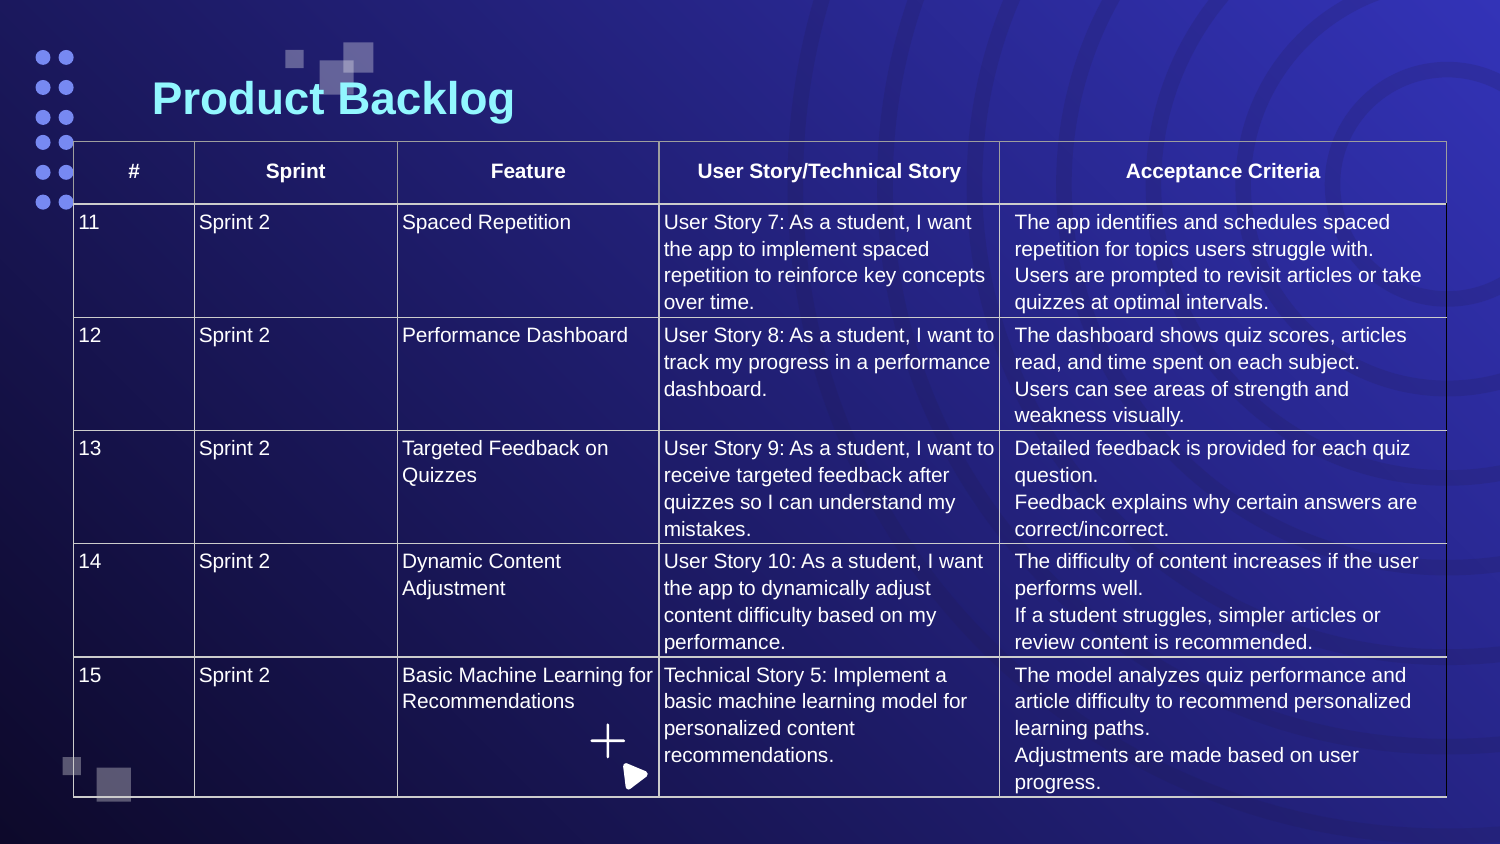

# Product Backlog
| # | Sprint | Feature | User Story/Technical Story | Acceptance Criteria |
| --- | --- | --- | --- | --- |
| 11 | Sprint 2 | Spaced Repetition | User Story 7: As a student, I want the app to implement spaced repetition to reinforce key concepts over time. | The app identifies and schedules spaced repetition for topics users struggle with. Users are prompted to revisit articles or take quizzes at optimal intervals. |
| 12 | Sprint 2 | Performance Dashboard | User Story 8: As a student, I want to track my progress in a performance dashboard. | The dashboard shows quiz scores, articles read, and time spent on each subject. Users can see areas of strength and weakness visually. |
| 13 | Sprint 2 | Targeted Feedback on Quizzes | User Story 9: As a student, I want to receive targeted feedback after quizzes so I can understand my mistakes. | Detailed feedback is provided for each quiz question. Feedback explains why certain answers are correct/incorrect. |
| 14 | Sprint 2 | Dynamic Content Adjustment | User Story 10: As a student, I want the app to dynamically adjust content difficulty based on my performance. | The difficulty of content increases if the user performs well. If a student struggles, simpler articles or review content is recommended. |
| 15 | Sprint 2 | Basic Machine Learning for Recommendations | Technical Story 5: Implement a basic machine learning model for personalized content recommendations. | The model analyzes quiz performance and article difficulty to recommend personalized learning paths. Adjustments are made based on user progress. |